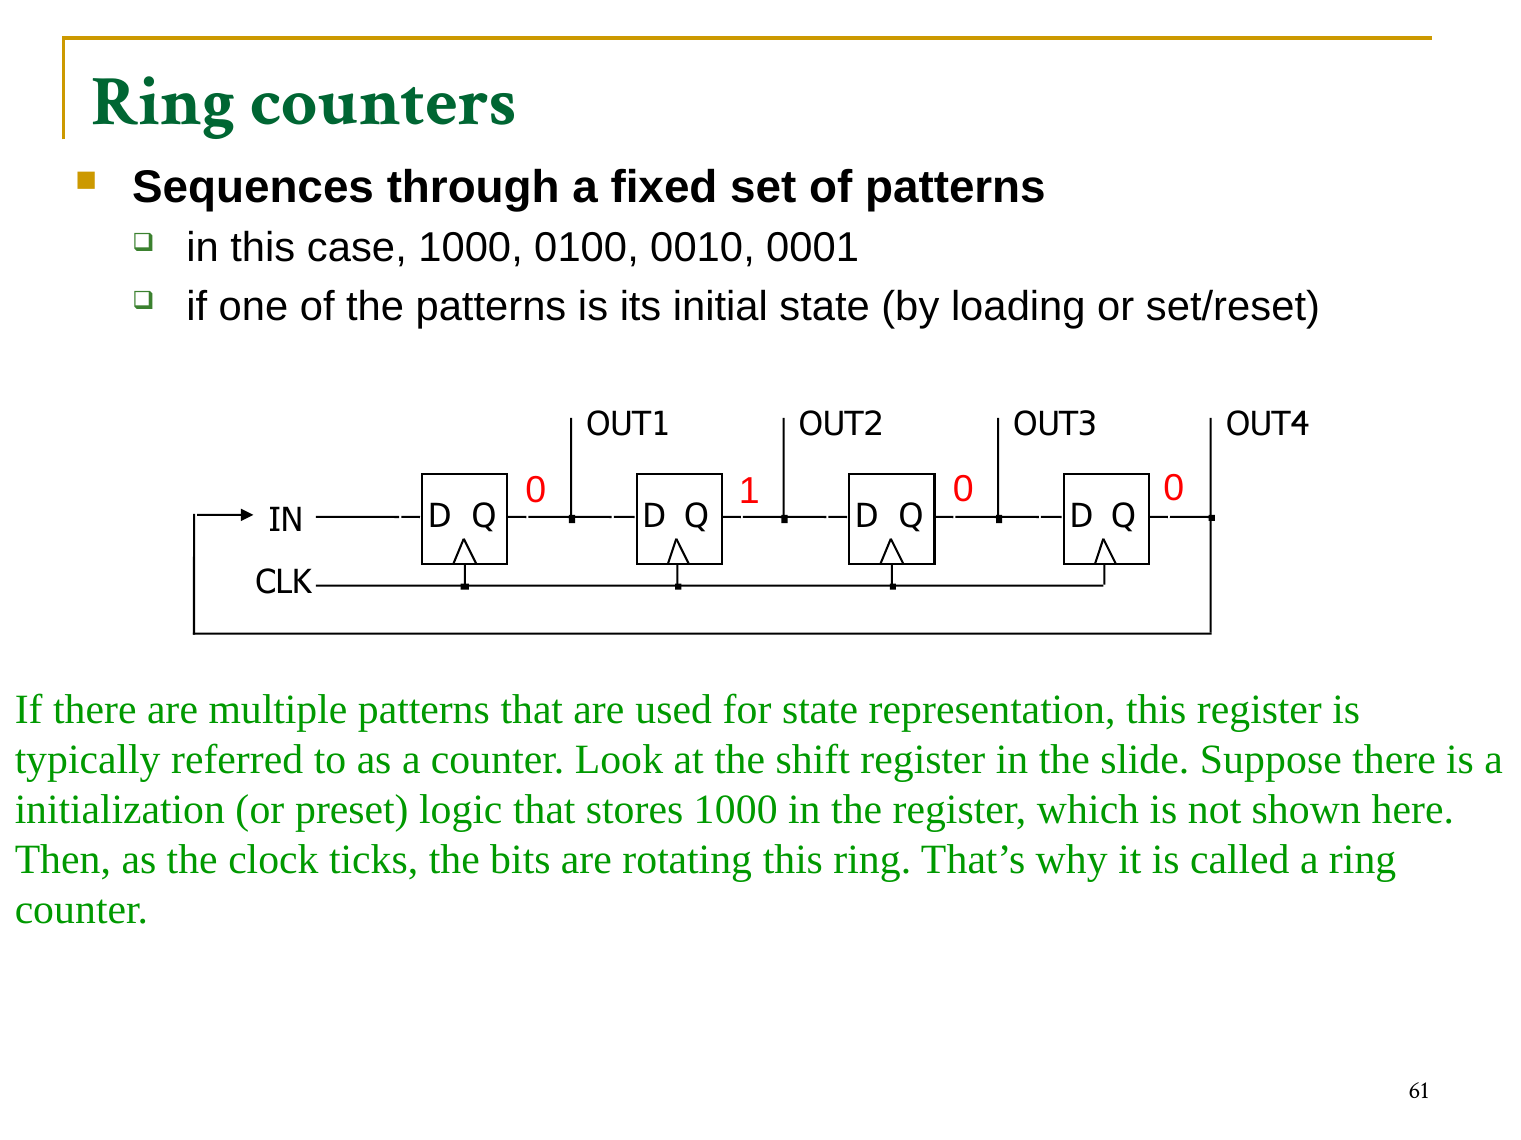

# Ring counters
Sequences through a fixed set of patterns
in this case, 1000, 0100, 0010, 0001
if one of the patterns is its initial state (by loading or set/reset)
OUT1
OUT2
OUT3
OUT4

D
Q
D
Q
D
Q
D
Q
IN

CLK

0
0
0
1
If there are multiple patterns that are used for state representation, this register is typically referred to as a counter. Look at the shift register in the slide. Suppose there is a initialization (or preset) logic that stores 1000 in the register, which is not shown here. Then, as the clock ticks, the bits are rotating this ring. That’s why it is called a ring counter.
61